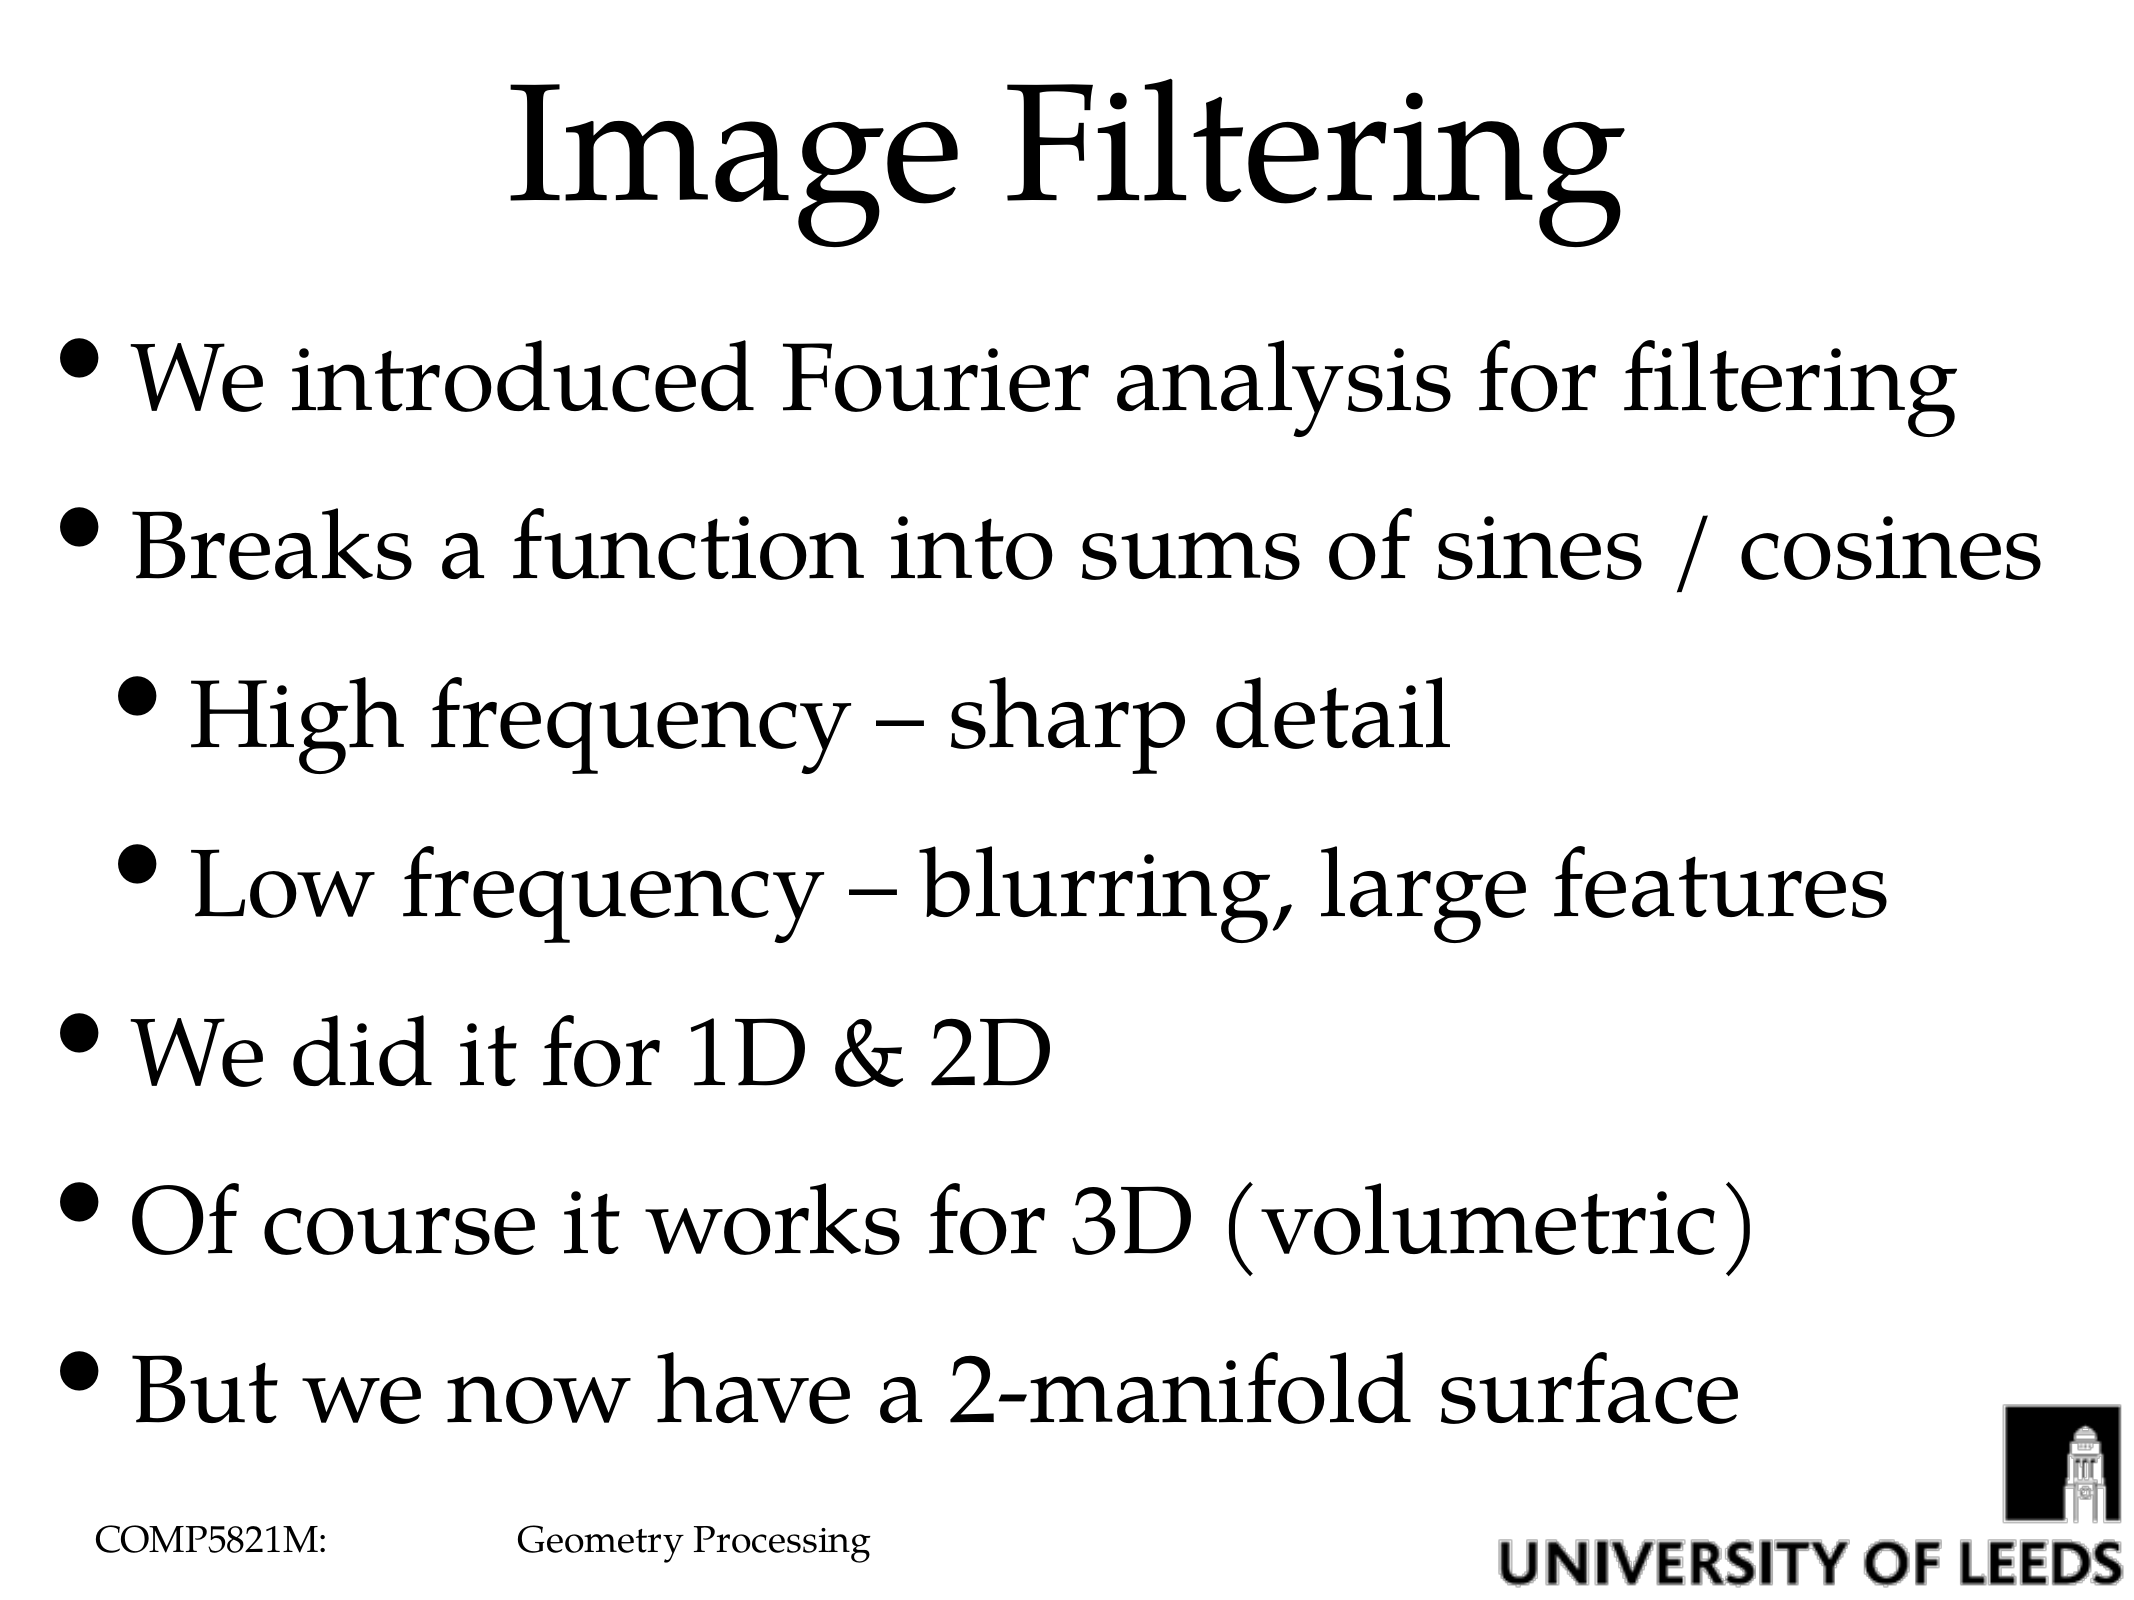

# Image Filtering
We introduced Fourier analysis for filtering
Breaks a function into sums of sines / cosines
High frequency – sharp detail
Low frequency – blurring, large features
We did it for 1D & 2D
Of course it works for 3D (volumetric)
But we now have a 2-manifold surface